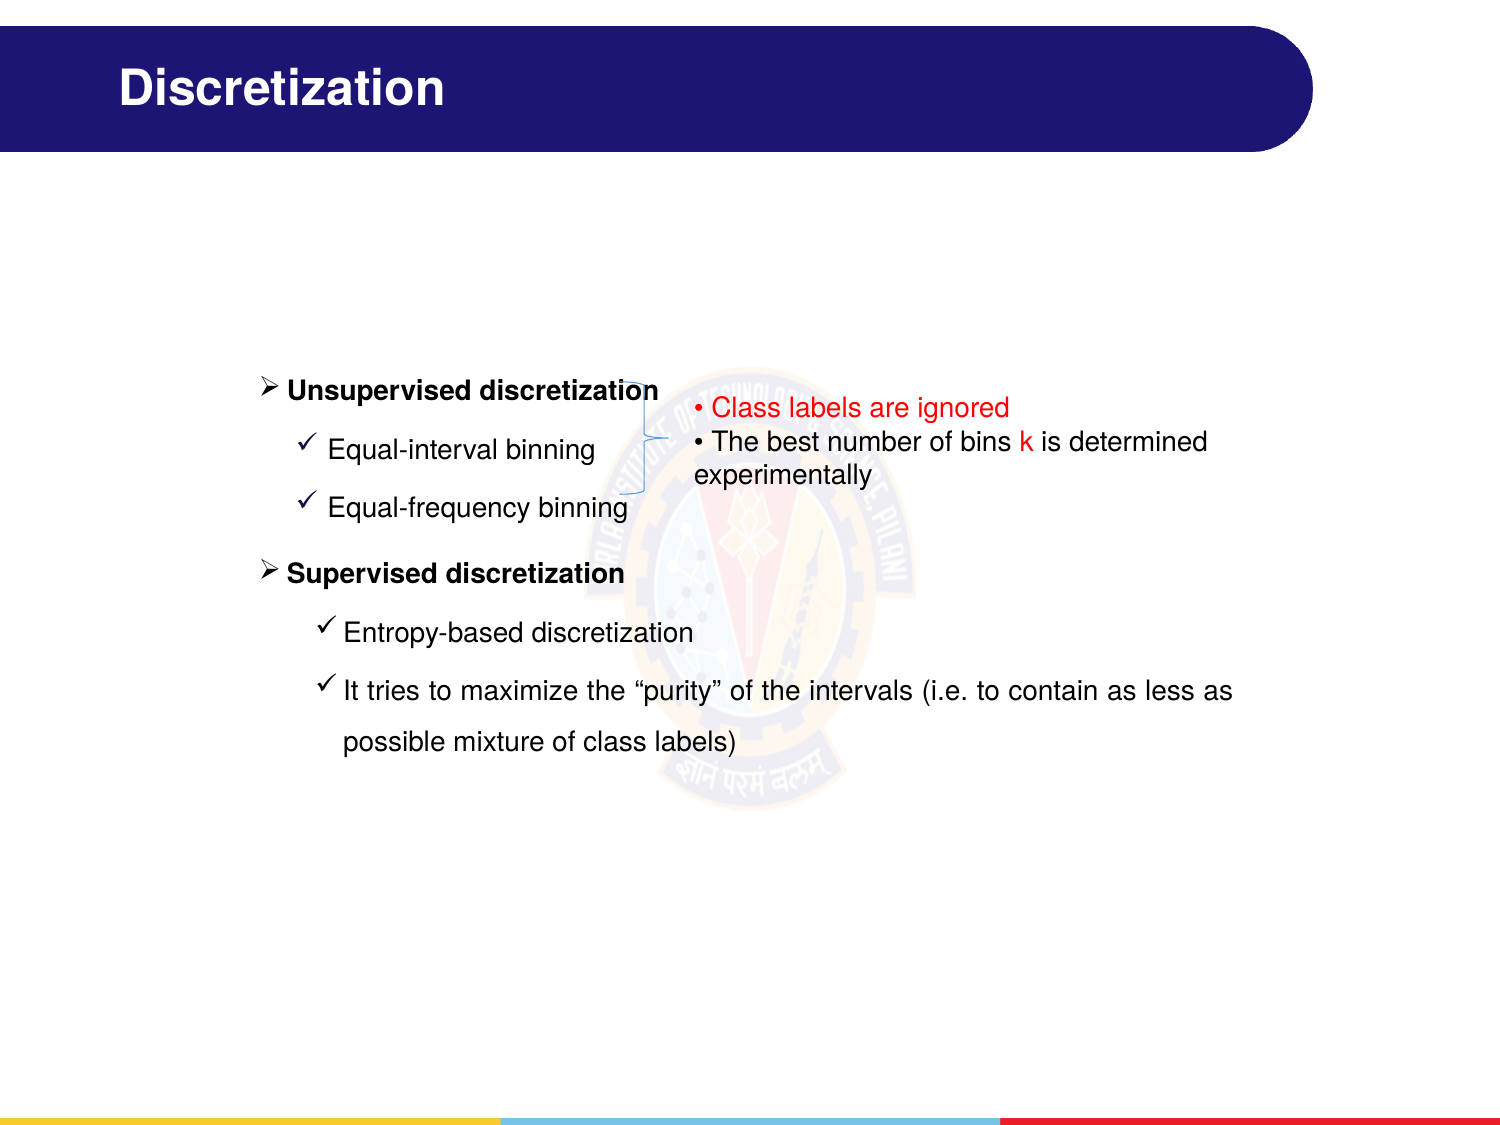

# Discretization
Unsupervised discretization
Equal-interval binning
Equal-frequency binning
Supervised discretization
Entropy-based discretization
It tries to maximize the “purity” of the intervals (i.e. to contain as less as possible mixture of class labels)

• Class labels are ignored
• The best number of bins k is determined experimentally